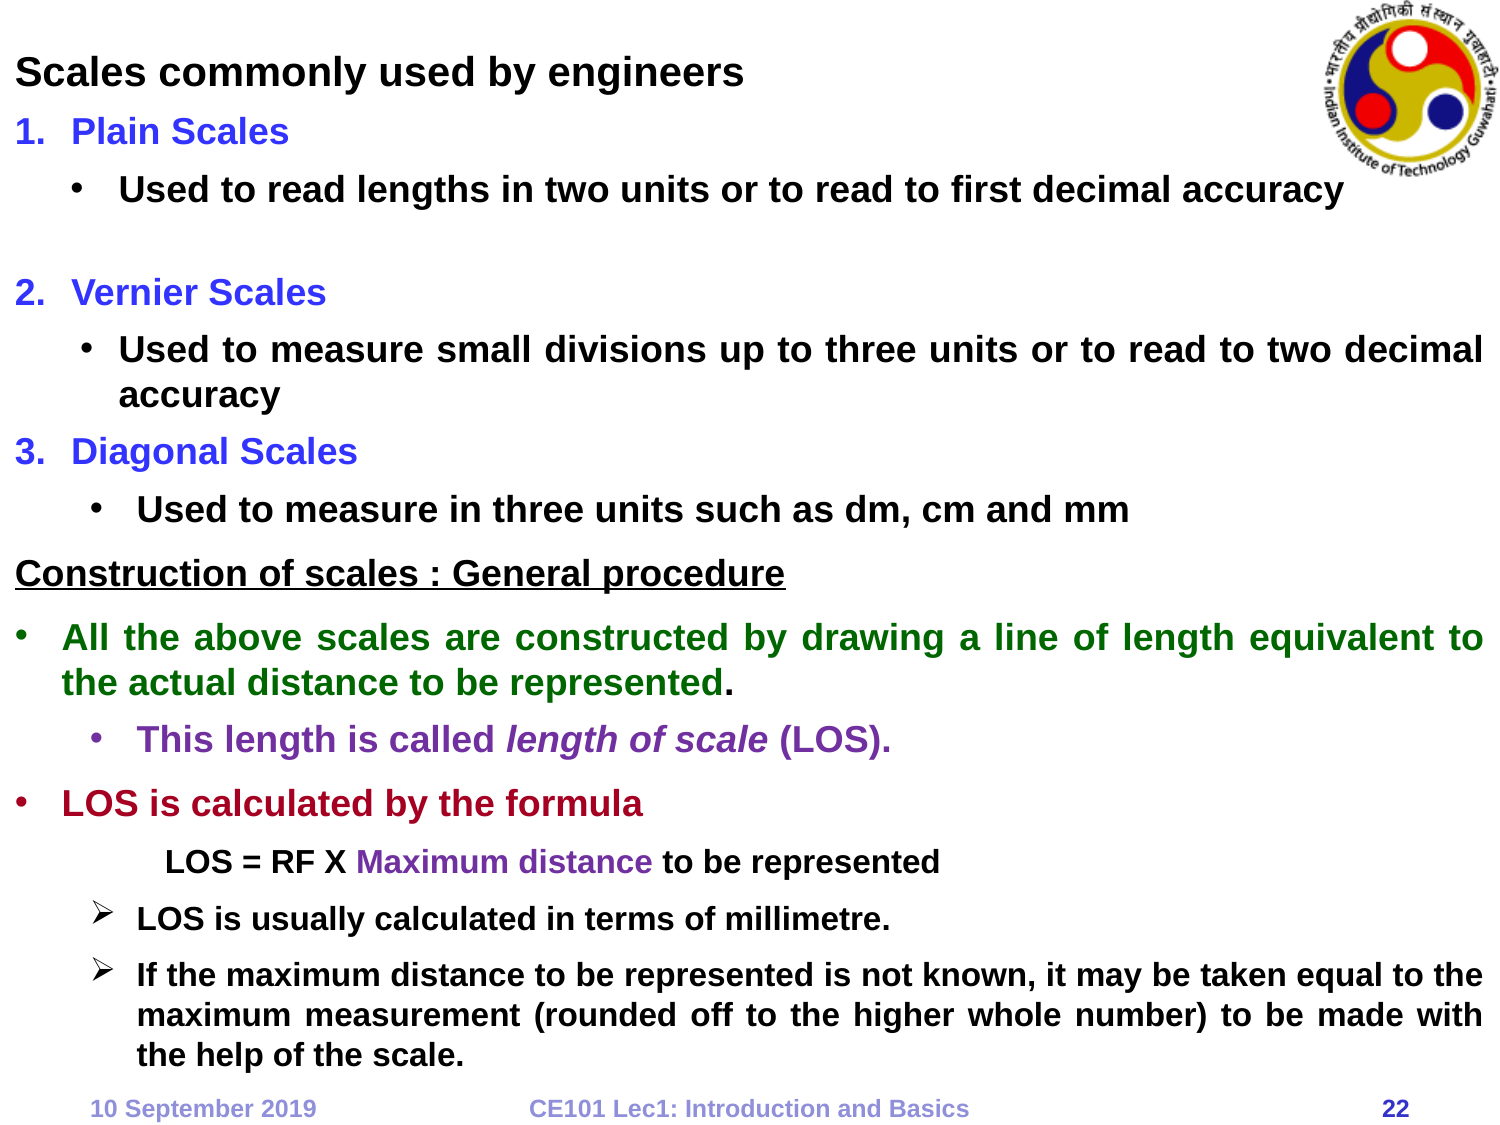

Scales commonly used by engineers
Plain Scales
Used to read lengths in two units or to read to first decimal accuracy
Vernier Scales
Used to measure small divisions up to three units or to read to two decimal accuracy
Diagonal Scales
Used to measure in three units such as dm, cm and mm
Construction of scales : General procedure
All the above scales are constructed by drawing a line of length equivalent to the actual distance to be represented.
This length is called length of scale (LOS).
LOS is calculated by the formula
LOS = RF X Maximum distance to be represented
LOS is usually calculated in terms of millimetre.
If the maximum distance to be represented is not known, it may be taken equal to the maximum measurement (rounded off to the higher whole number) to be made with the help of the scale.
10 September 2019
CE101 Lec1: Introduction and Basics
22